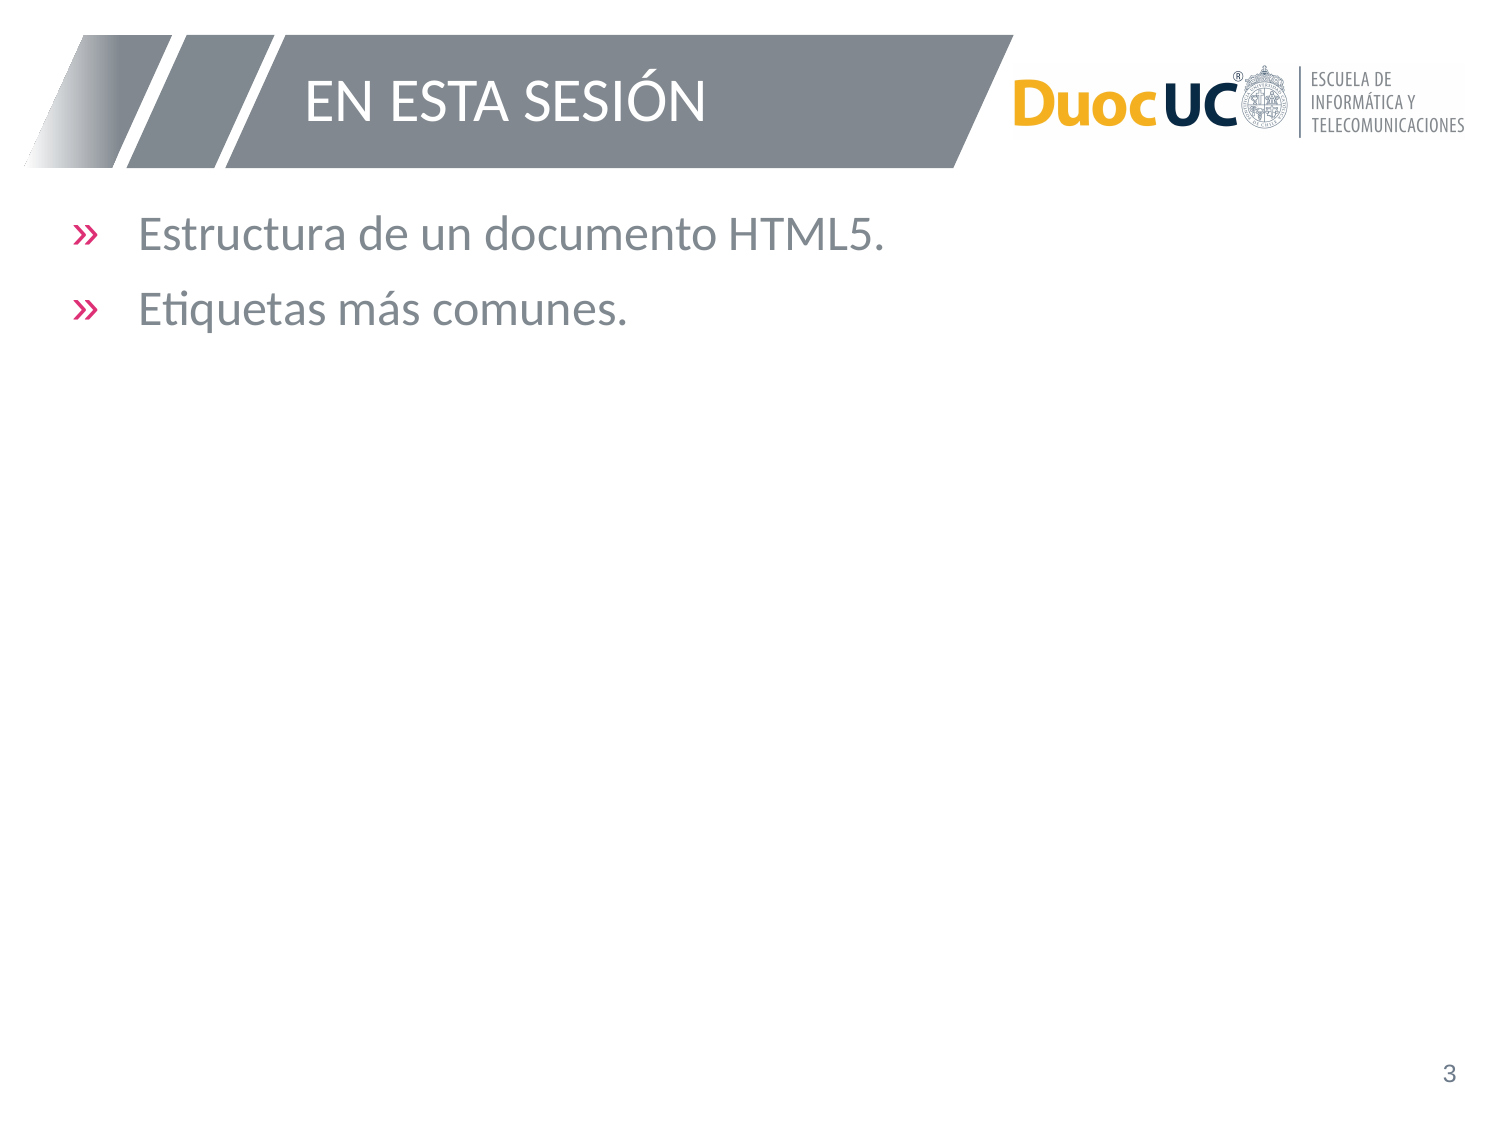

# EN ESTA SESIÓN
Estructura de un documento HTML5.
Etiquetas más comunes.